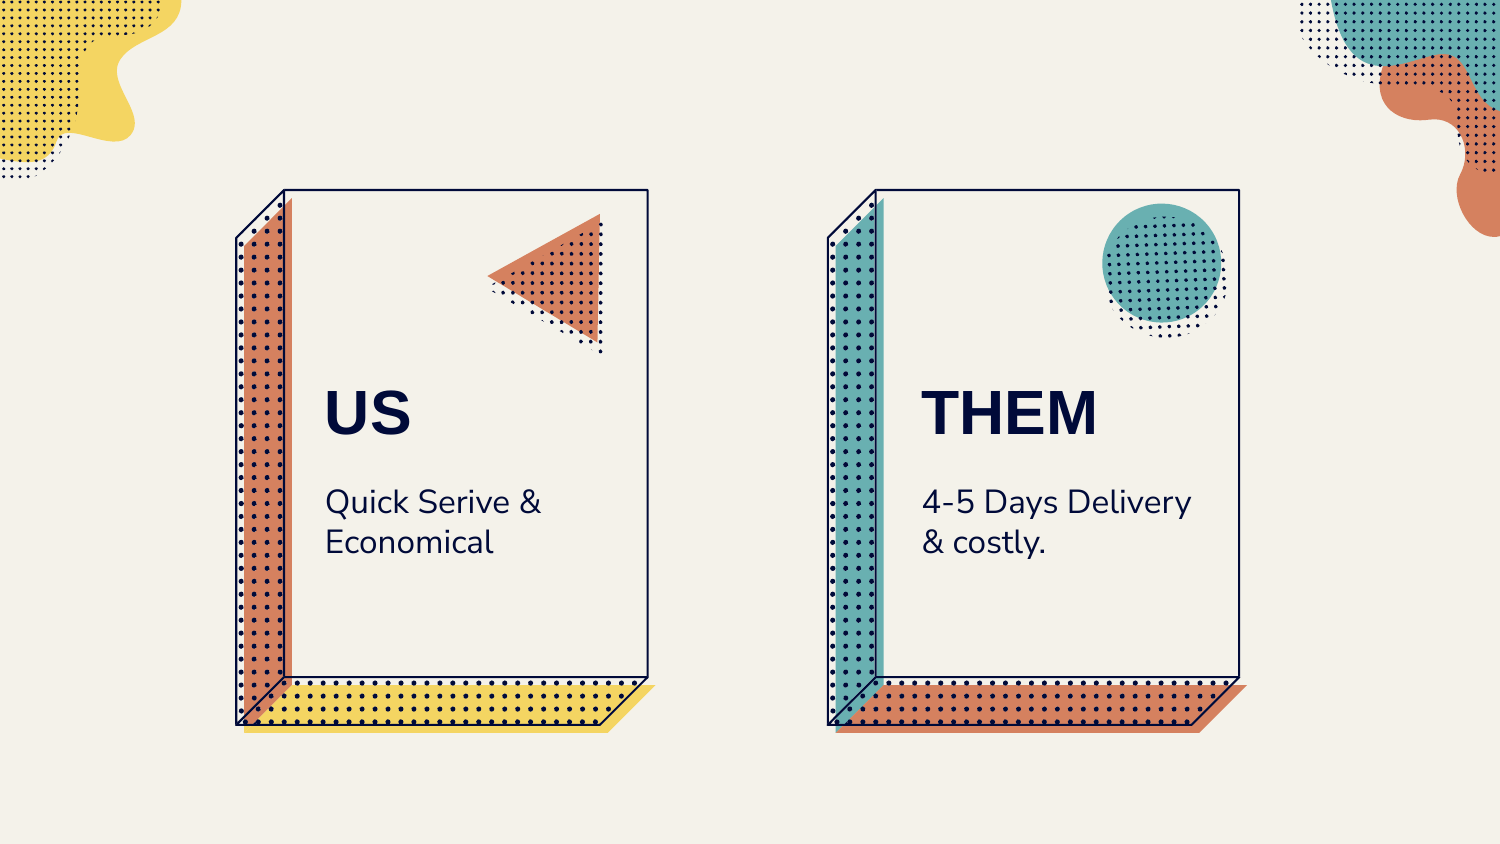

US
THEM
4-5 Days Delivery & costly.
Quick Serive & Economical